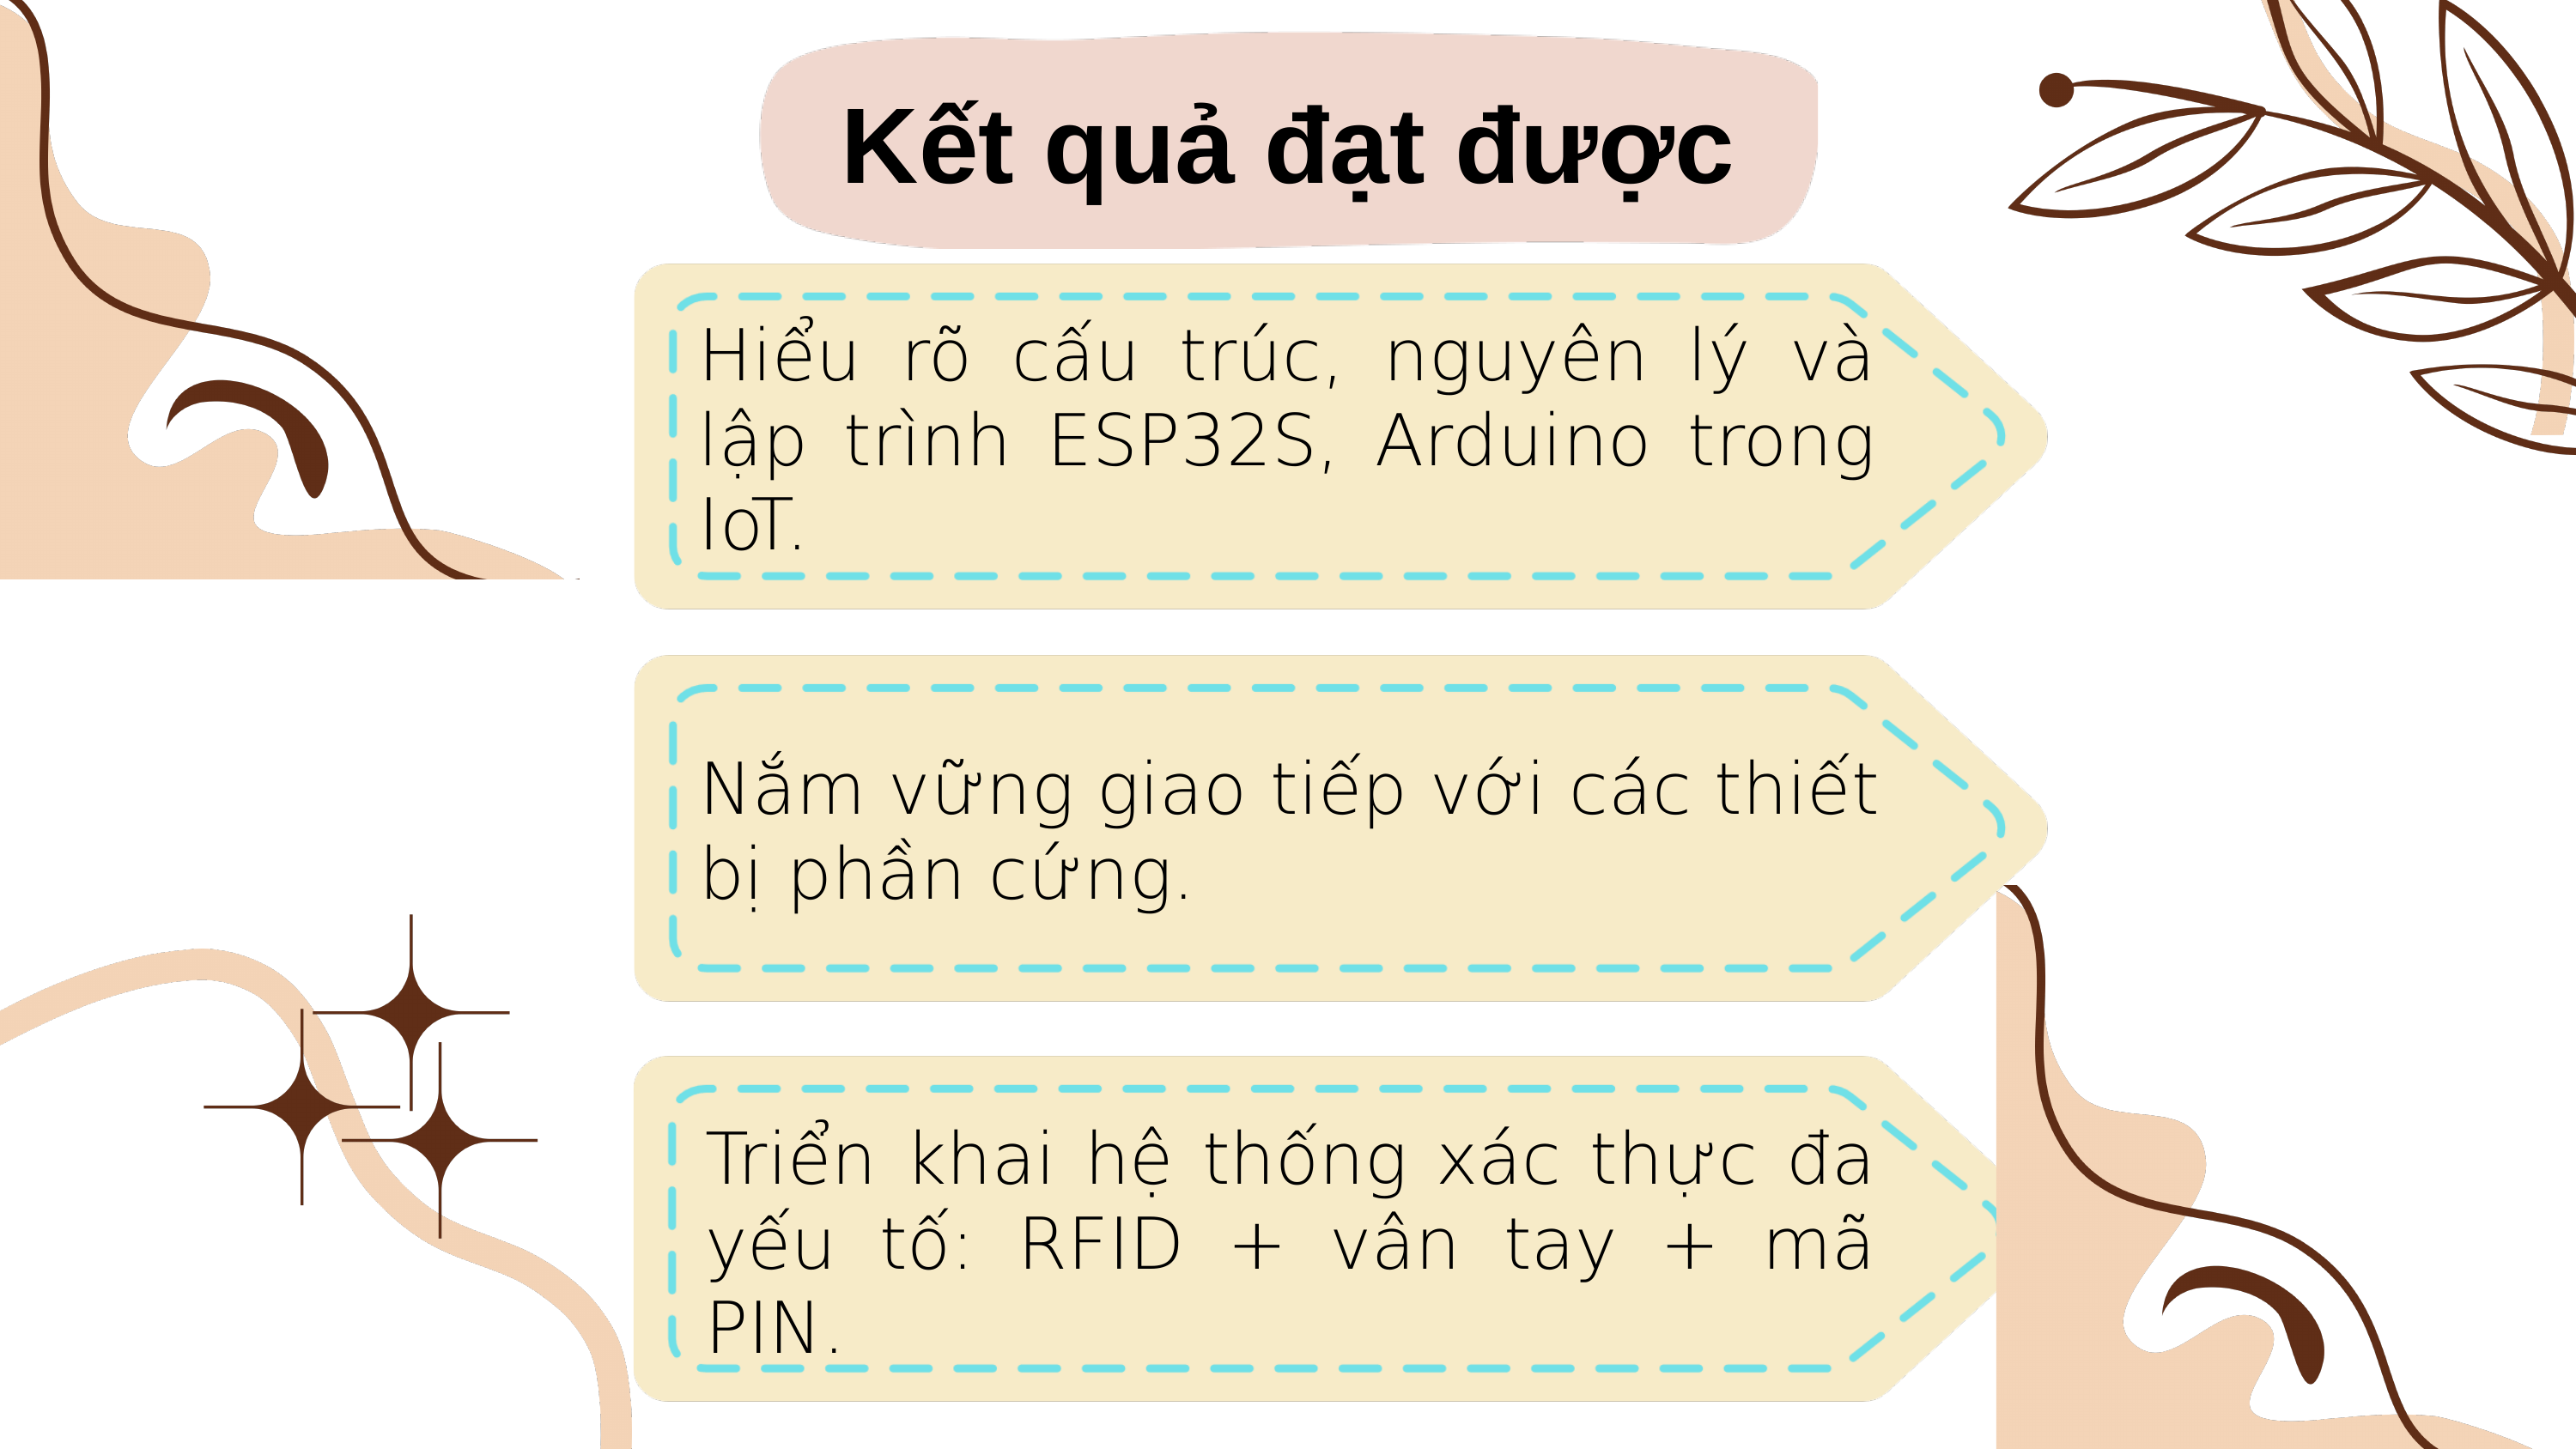

Kết quả đạt được

Hiểu rõ cấu trúc, nguyên lý và lập trình ESP32S, Arduino trong IoT.

Nắm vững giao tiếp với các thiết bị phần cứng.

Triển khai hệ thống xác thực đa yếu tố: RFID + vân tay + mã PIN.